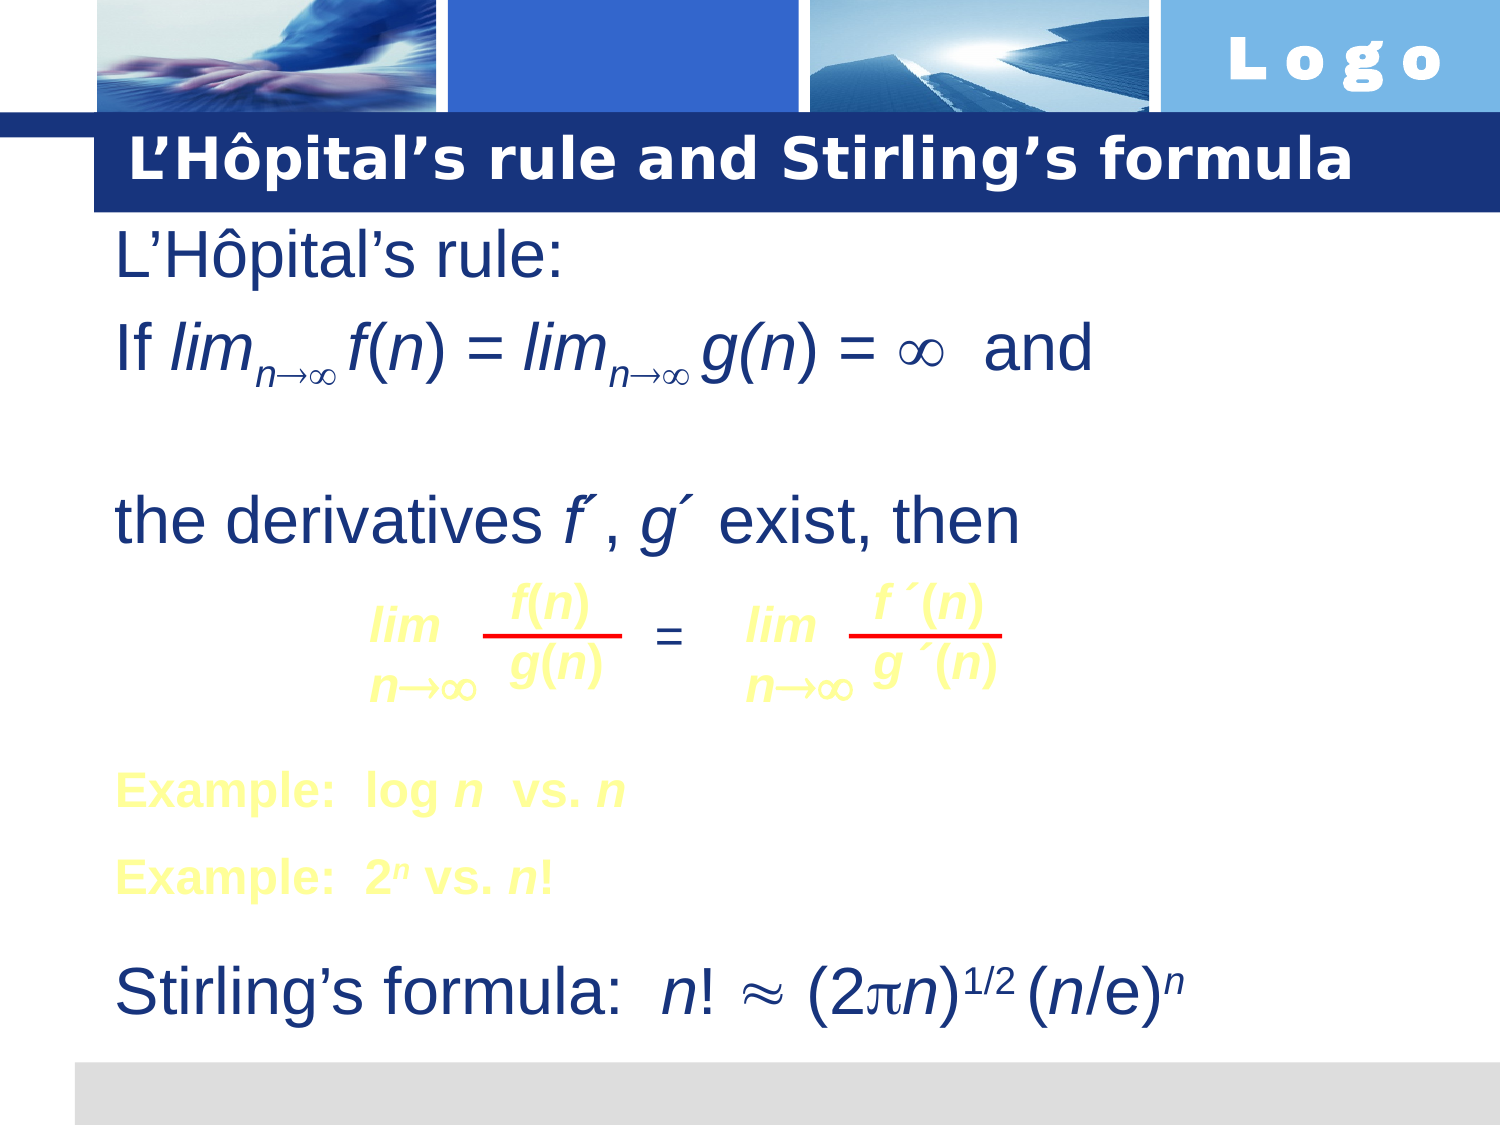

# L’Hôpital’s rule and Stirling’s formula
L’Hôpital’s rule:
If limn→∞ f(n) = limn→∞ g(n) = ∞  and

the derivatives f´, g´ exist, then

Stirling’s formula:  n! ≈ (2πn)1/2 (n/e)n

f(n)
g(n)

f ´(n)
g ´(n)

lim
n→∞
lim
n→∞
=
Example:  log n  vs. n
Example:  2n vs. n!